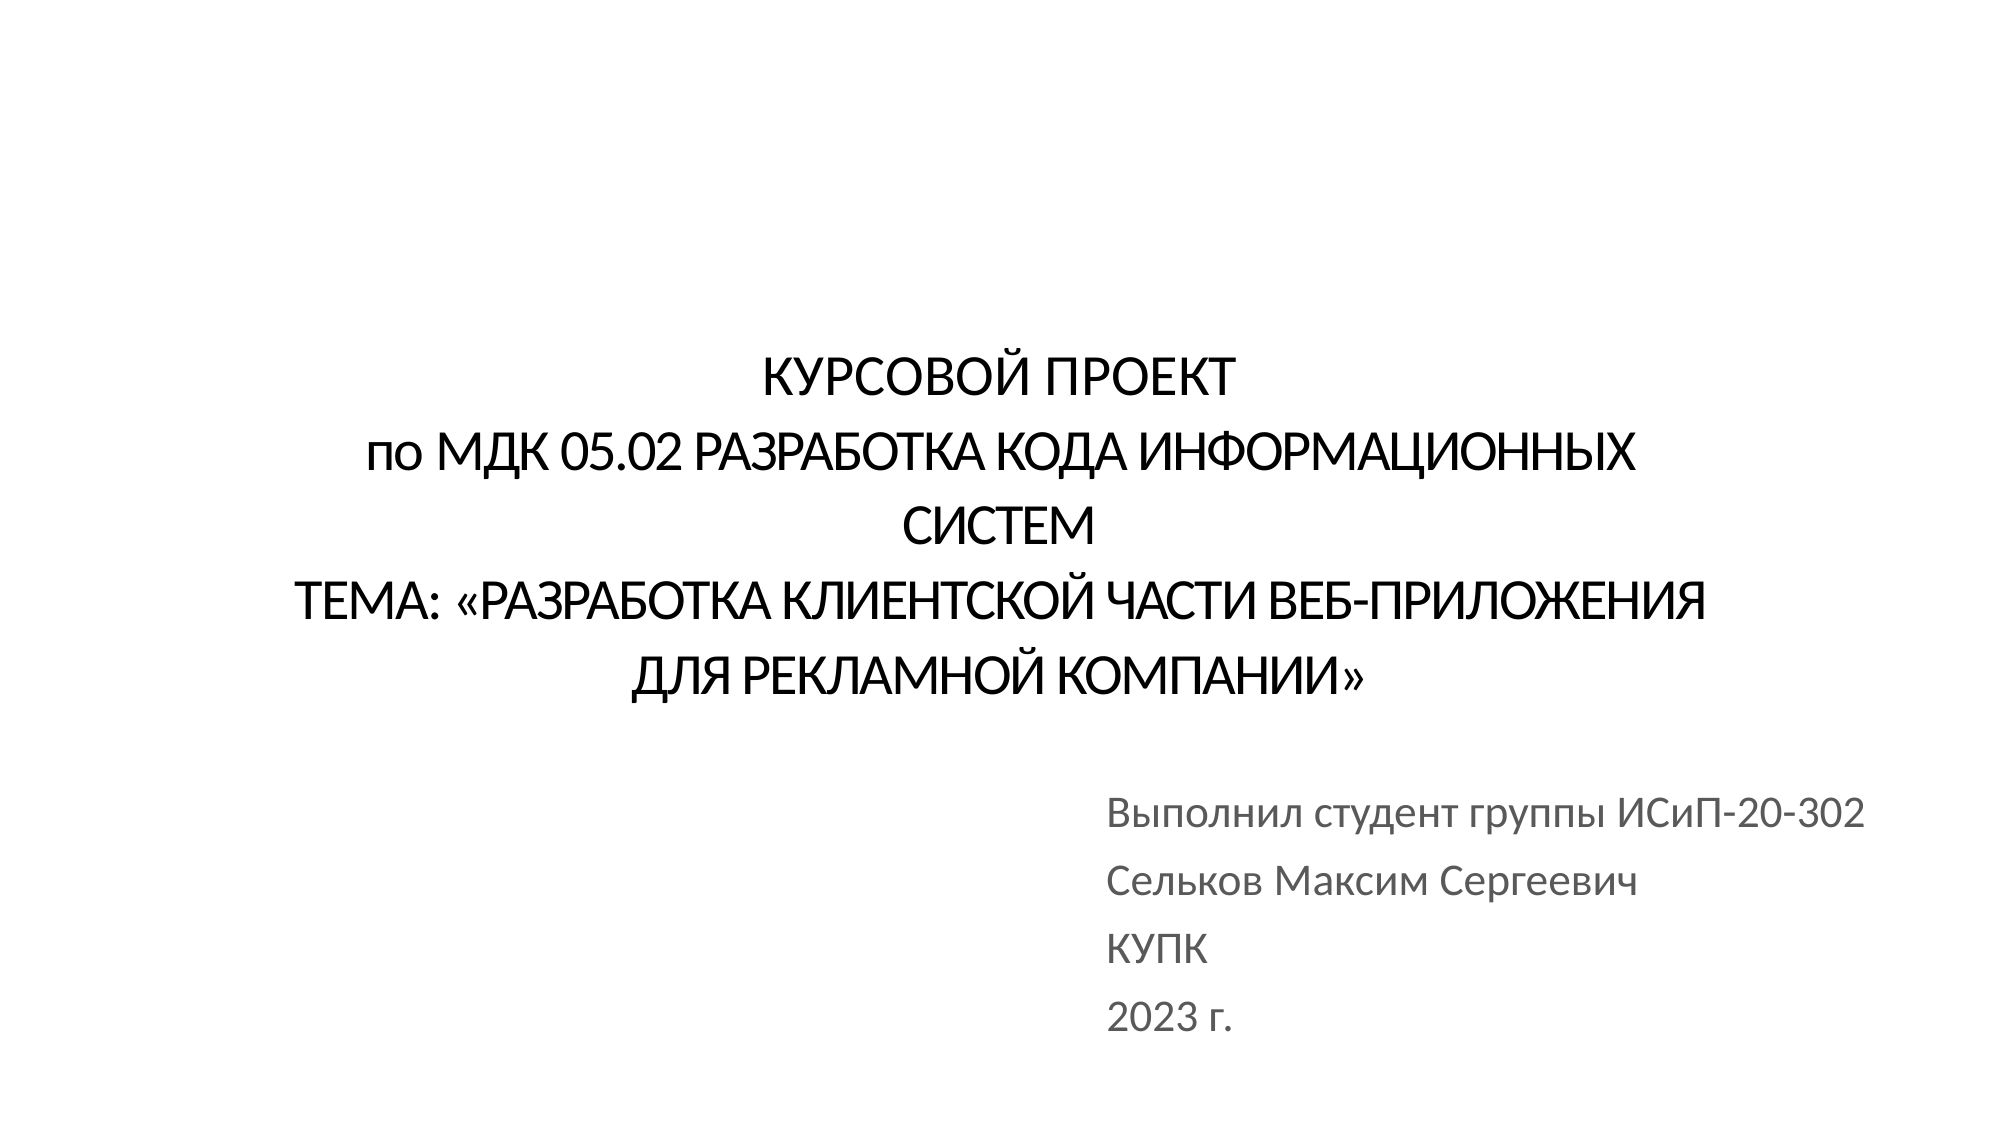

# КУРСОВОЙ ПРОЕКТ по МДК 05.02 разработка кода информационных систем тема: «Разработка клиентской части веб-приложения для рекламной компании»
Выполнил студент группы ИСиП-20-302
Сельков Максим Сергеевич
КУПК
2023 г.